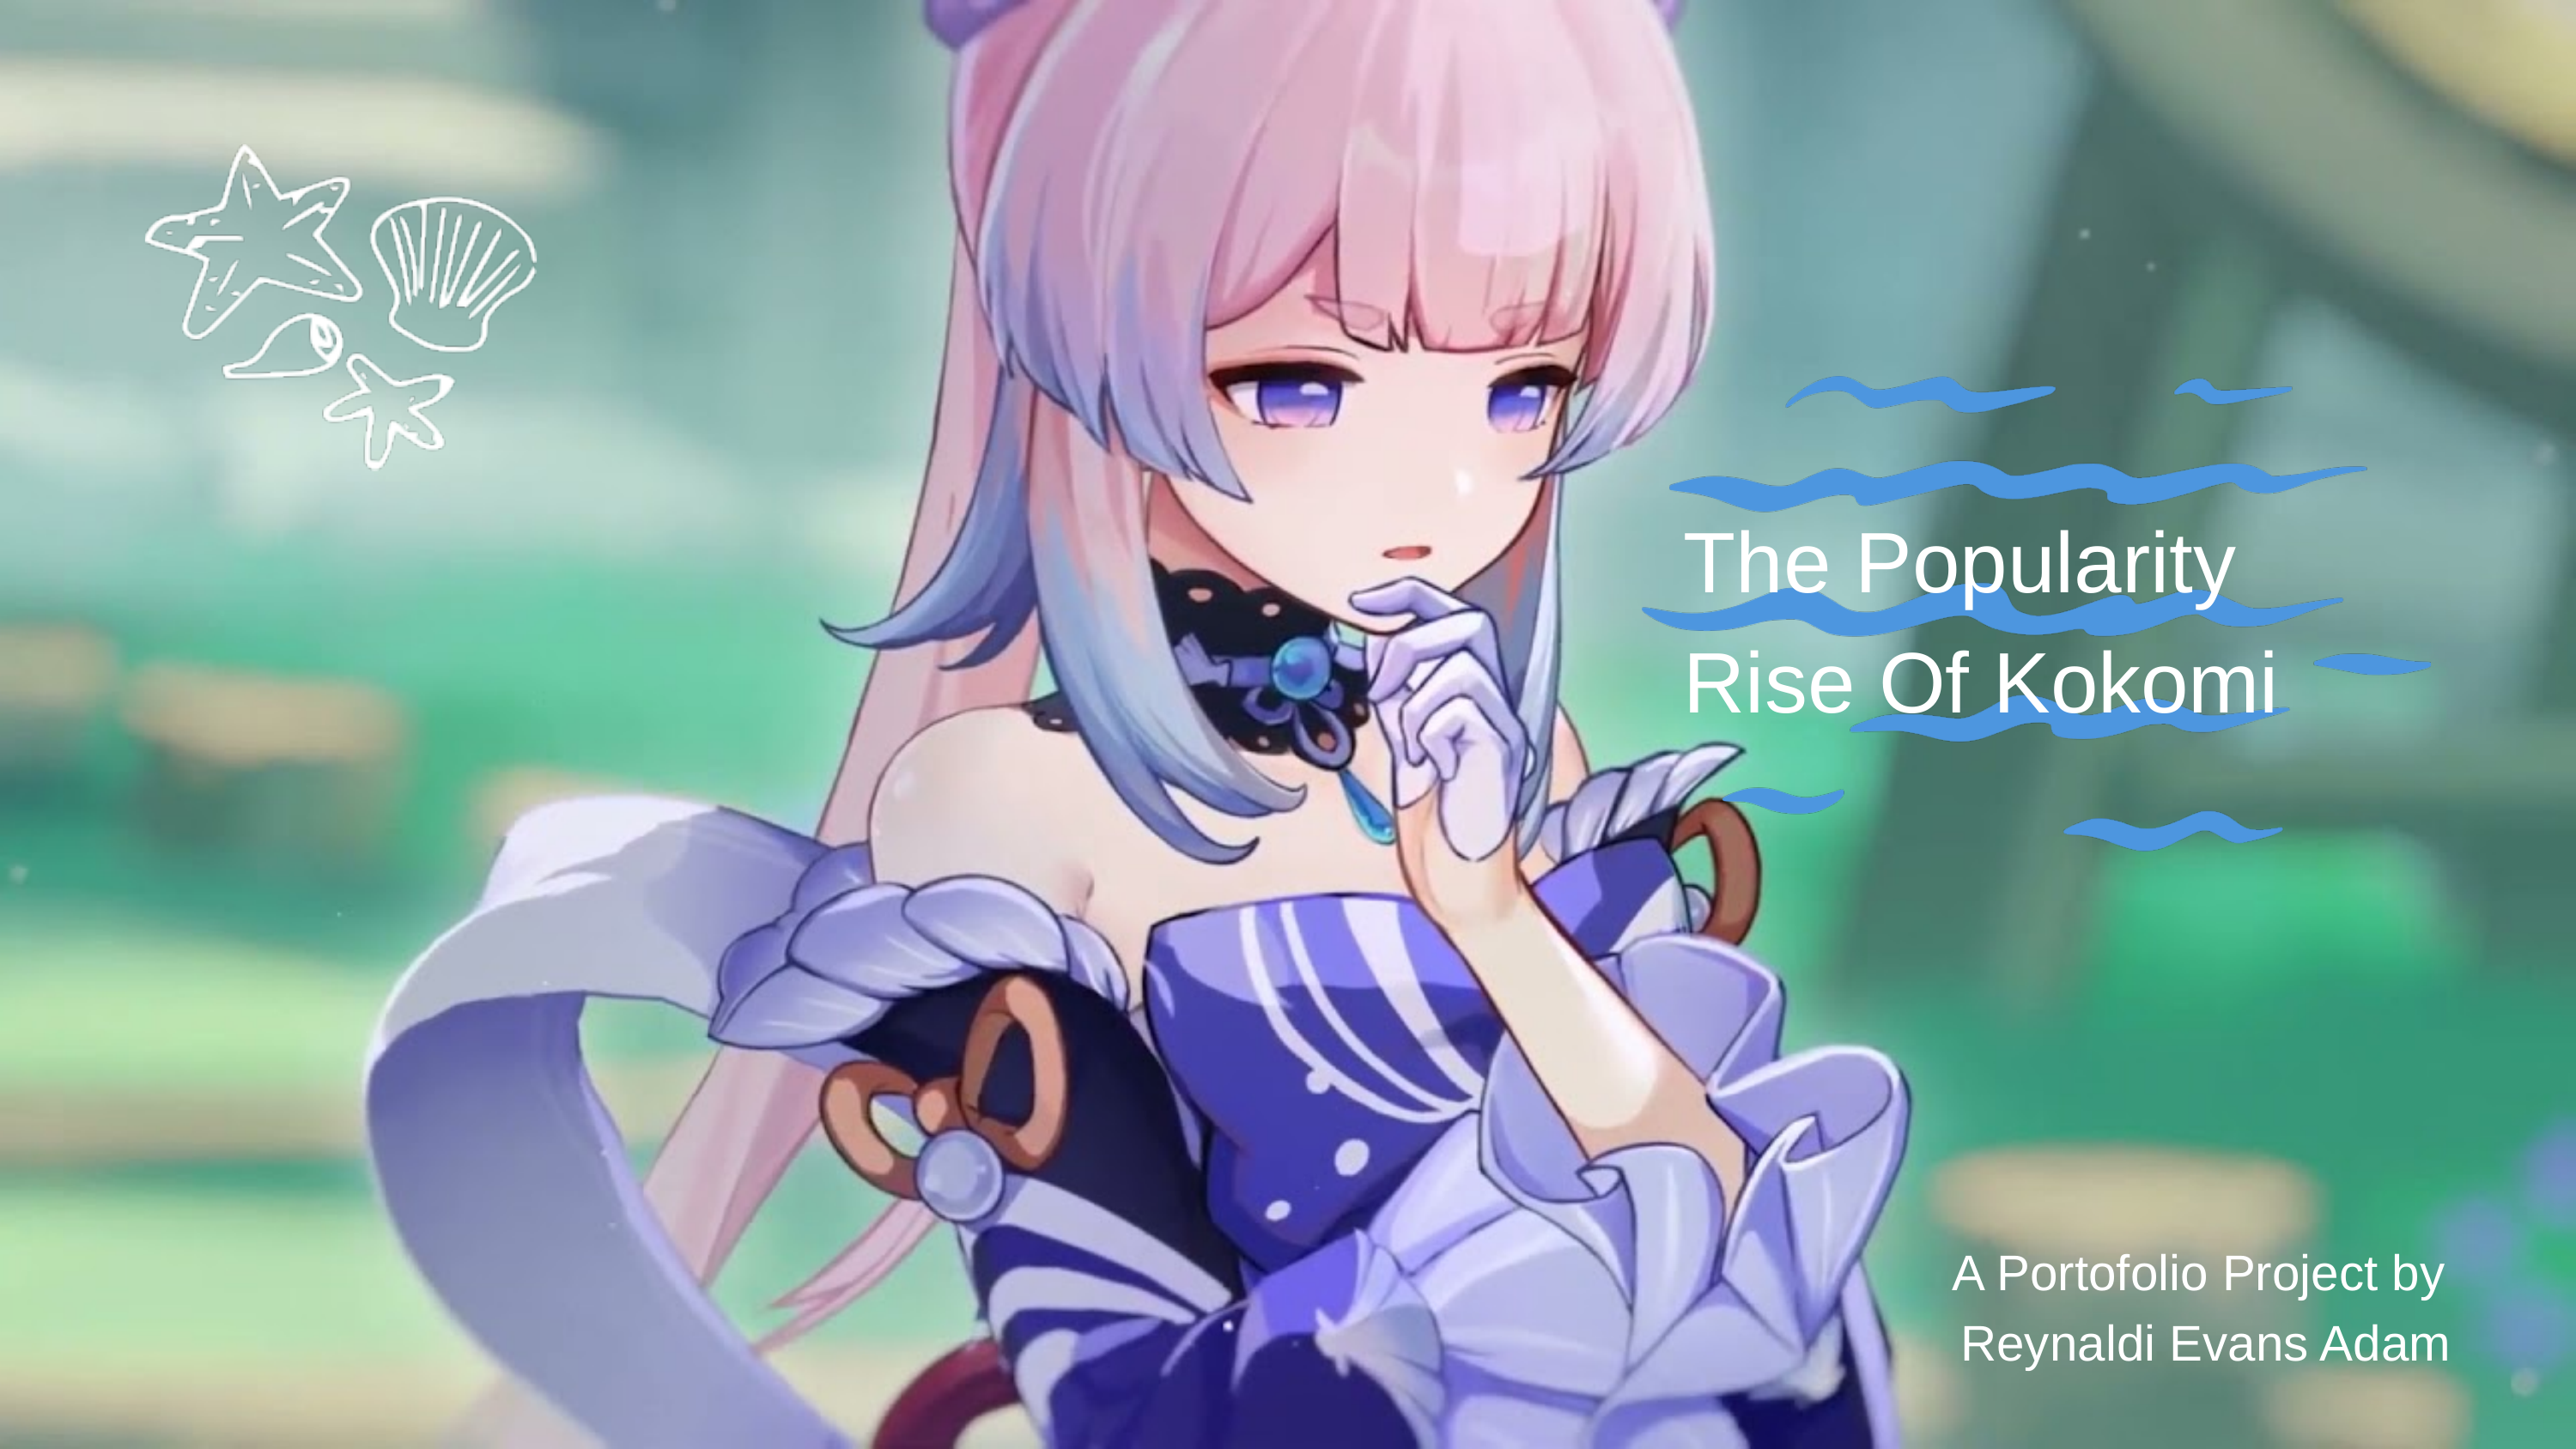

The Popularity Rise Of Kokomi
A Portofolio Project by
Reynaldi Evans Adam